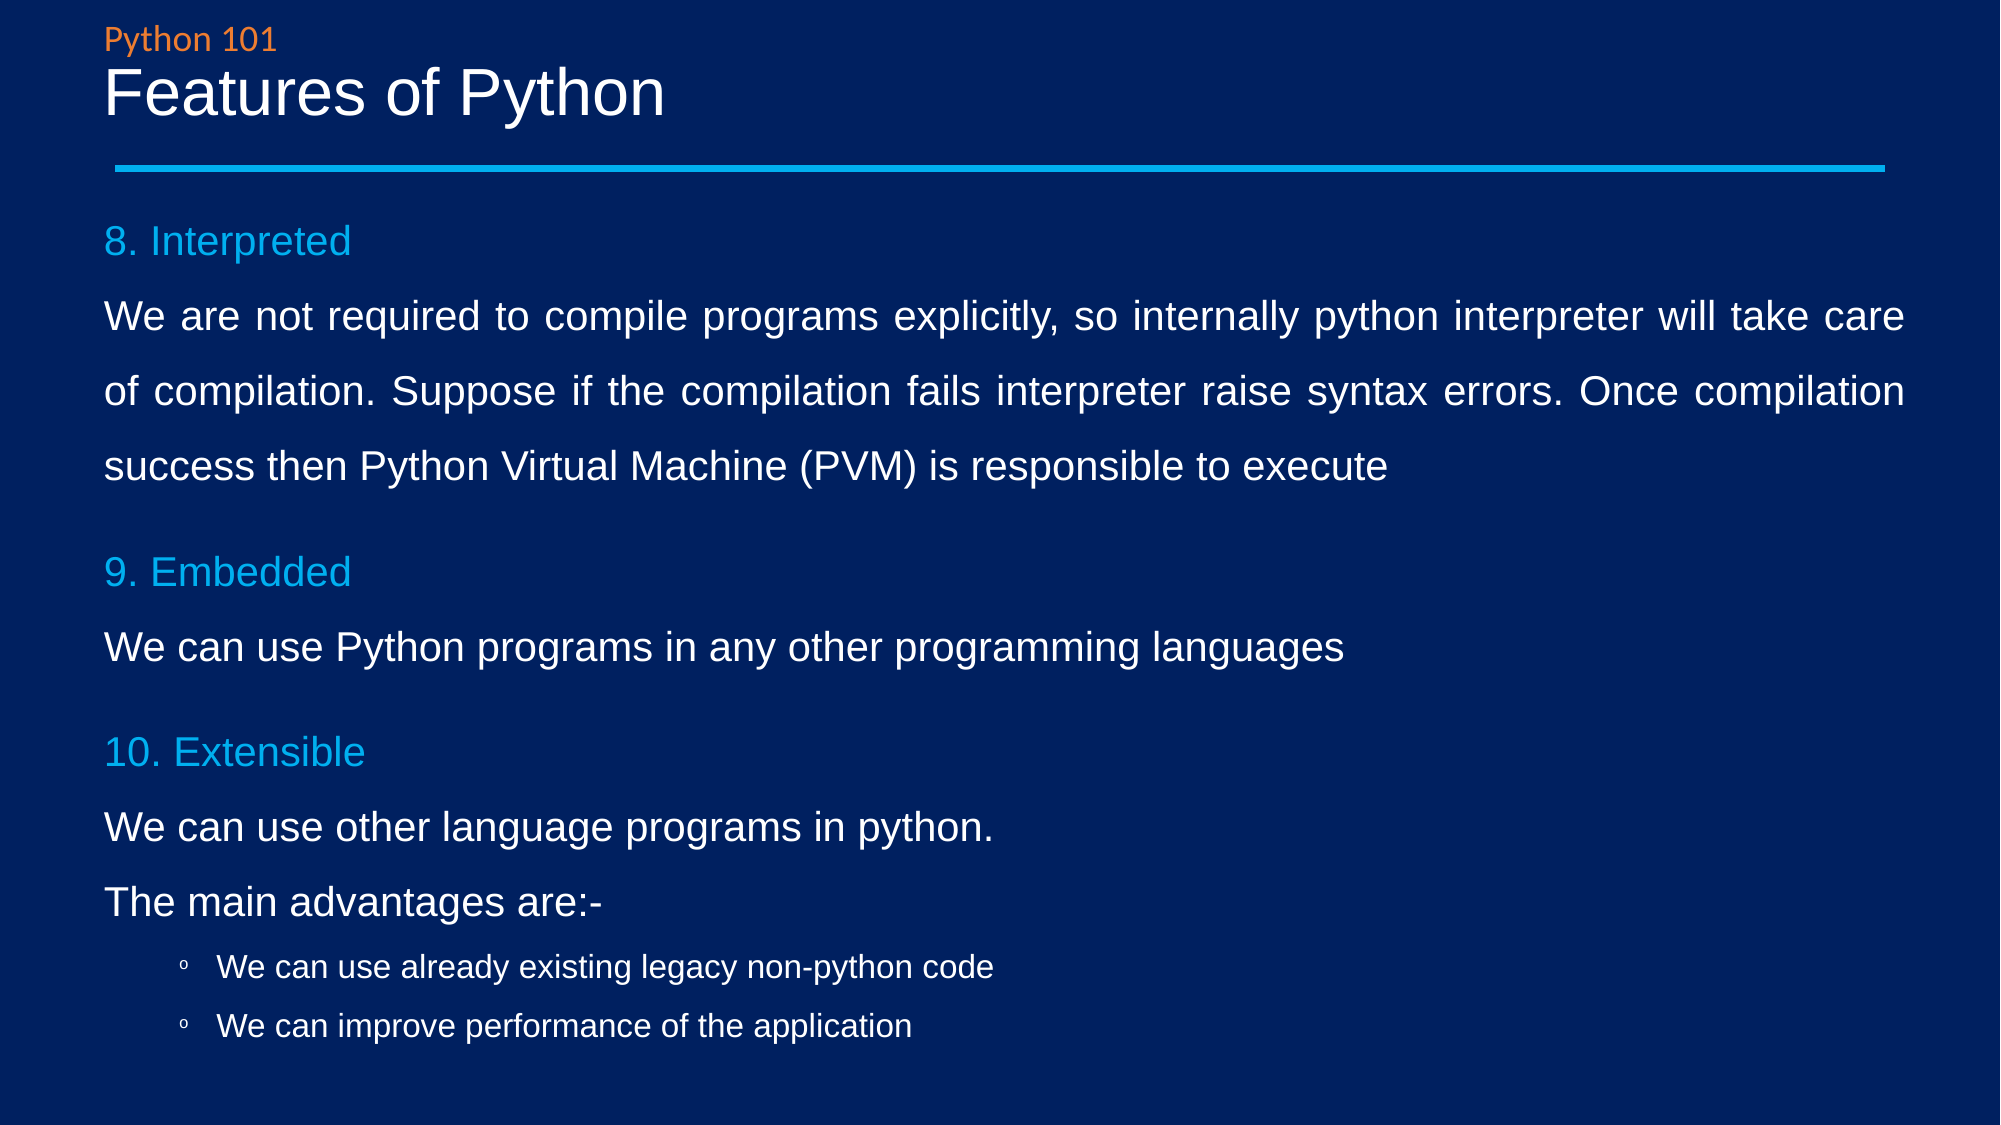

Python 101
# Features of Python

8. Interpreted
We are not required to compile programs explicitly, so internally python interpreter will take care of compilation. Suppose if the compilation fails interpreter raise syntax errors. Once compilation success then Python Virtual Machine (PVM) is responsible to execute

9. Embedded
We can use Python programs in any other programming languages

10. Extensible
We can use other language programs in python.
The main advantages are:-
We can use already existing legacy non-python code
We can improve performance of the application